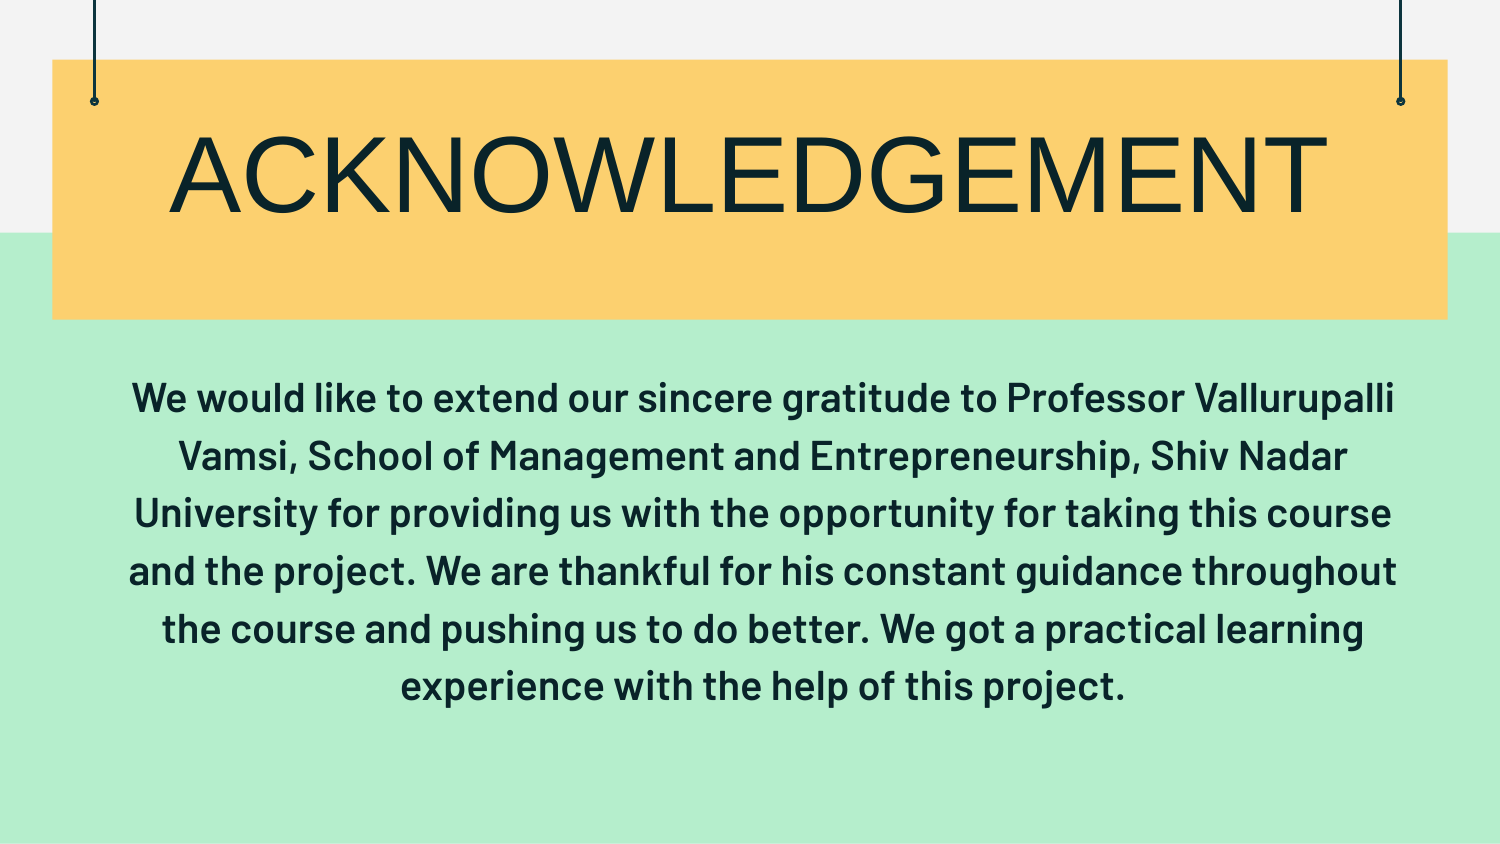

# ACKNOWLEDGEMENT
We would like to extend our sincere gratitude to Professor Vallurupalli Vamsi, School of Management and Entrepreneurship, Shiv Nadar University for providing us with the opportunity for taking this course and the project. We are thankful for his constant guidance throughout the course and pushing us to do better. We got a practical learning experience with the help of this project.